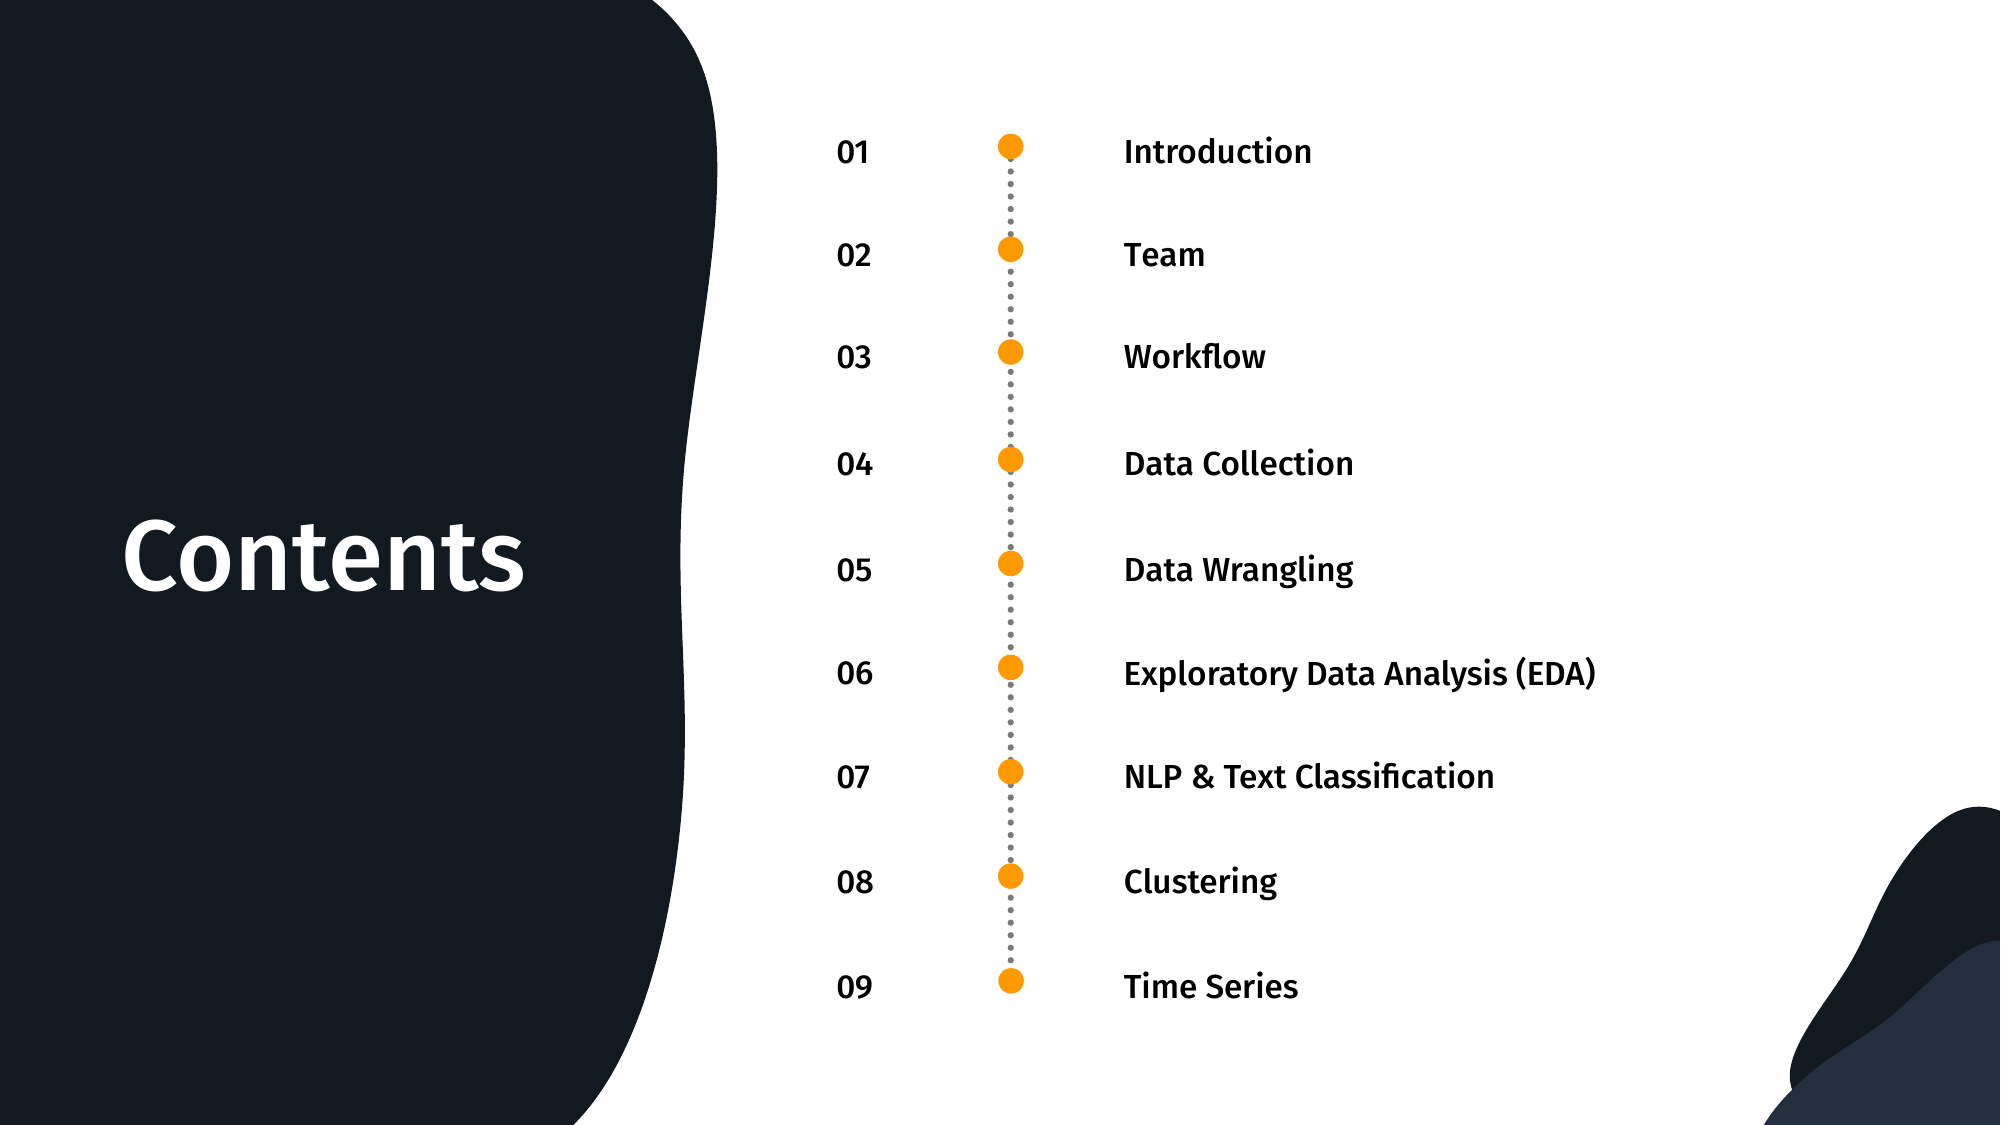

01
Introduction

02
Team
03
Workflow
04
Data Collection
Contents
05
Data Wrangling
06
Exploratory Data Analysis (EDA)
07
NLP & Text Classification

08
Clustering

09
Time Series